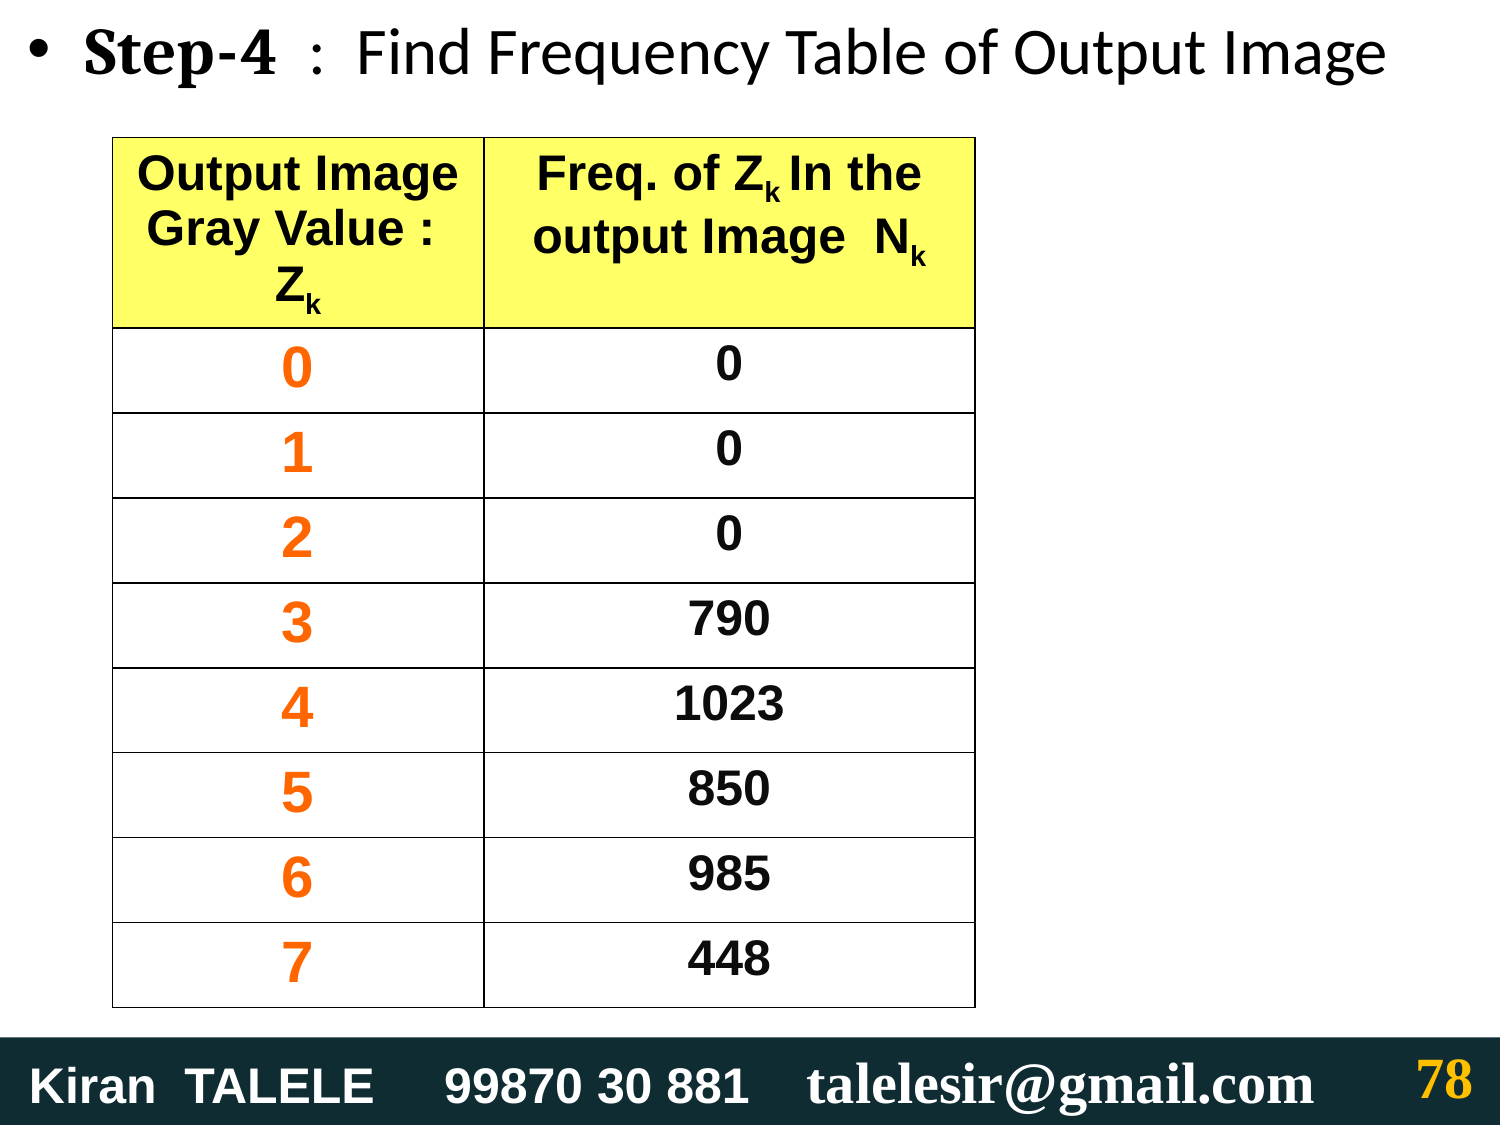

Step-4  :  Find Frequency Table of Output Image
| Output Image Gray Value : Zk | Freq. of Zk In the output Image Nk |
| --- | --- |
| 0 | 0 |
| 1 | 0 |
| 2 | 0 |
| 3 | 790 |
| 4 | 1023 |
| 5 | 850 |
| 6 | 985 |
| 7 | 448 |
78
 Kiran  TALELE     99870 30 881    talelesir@gmail.com